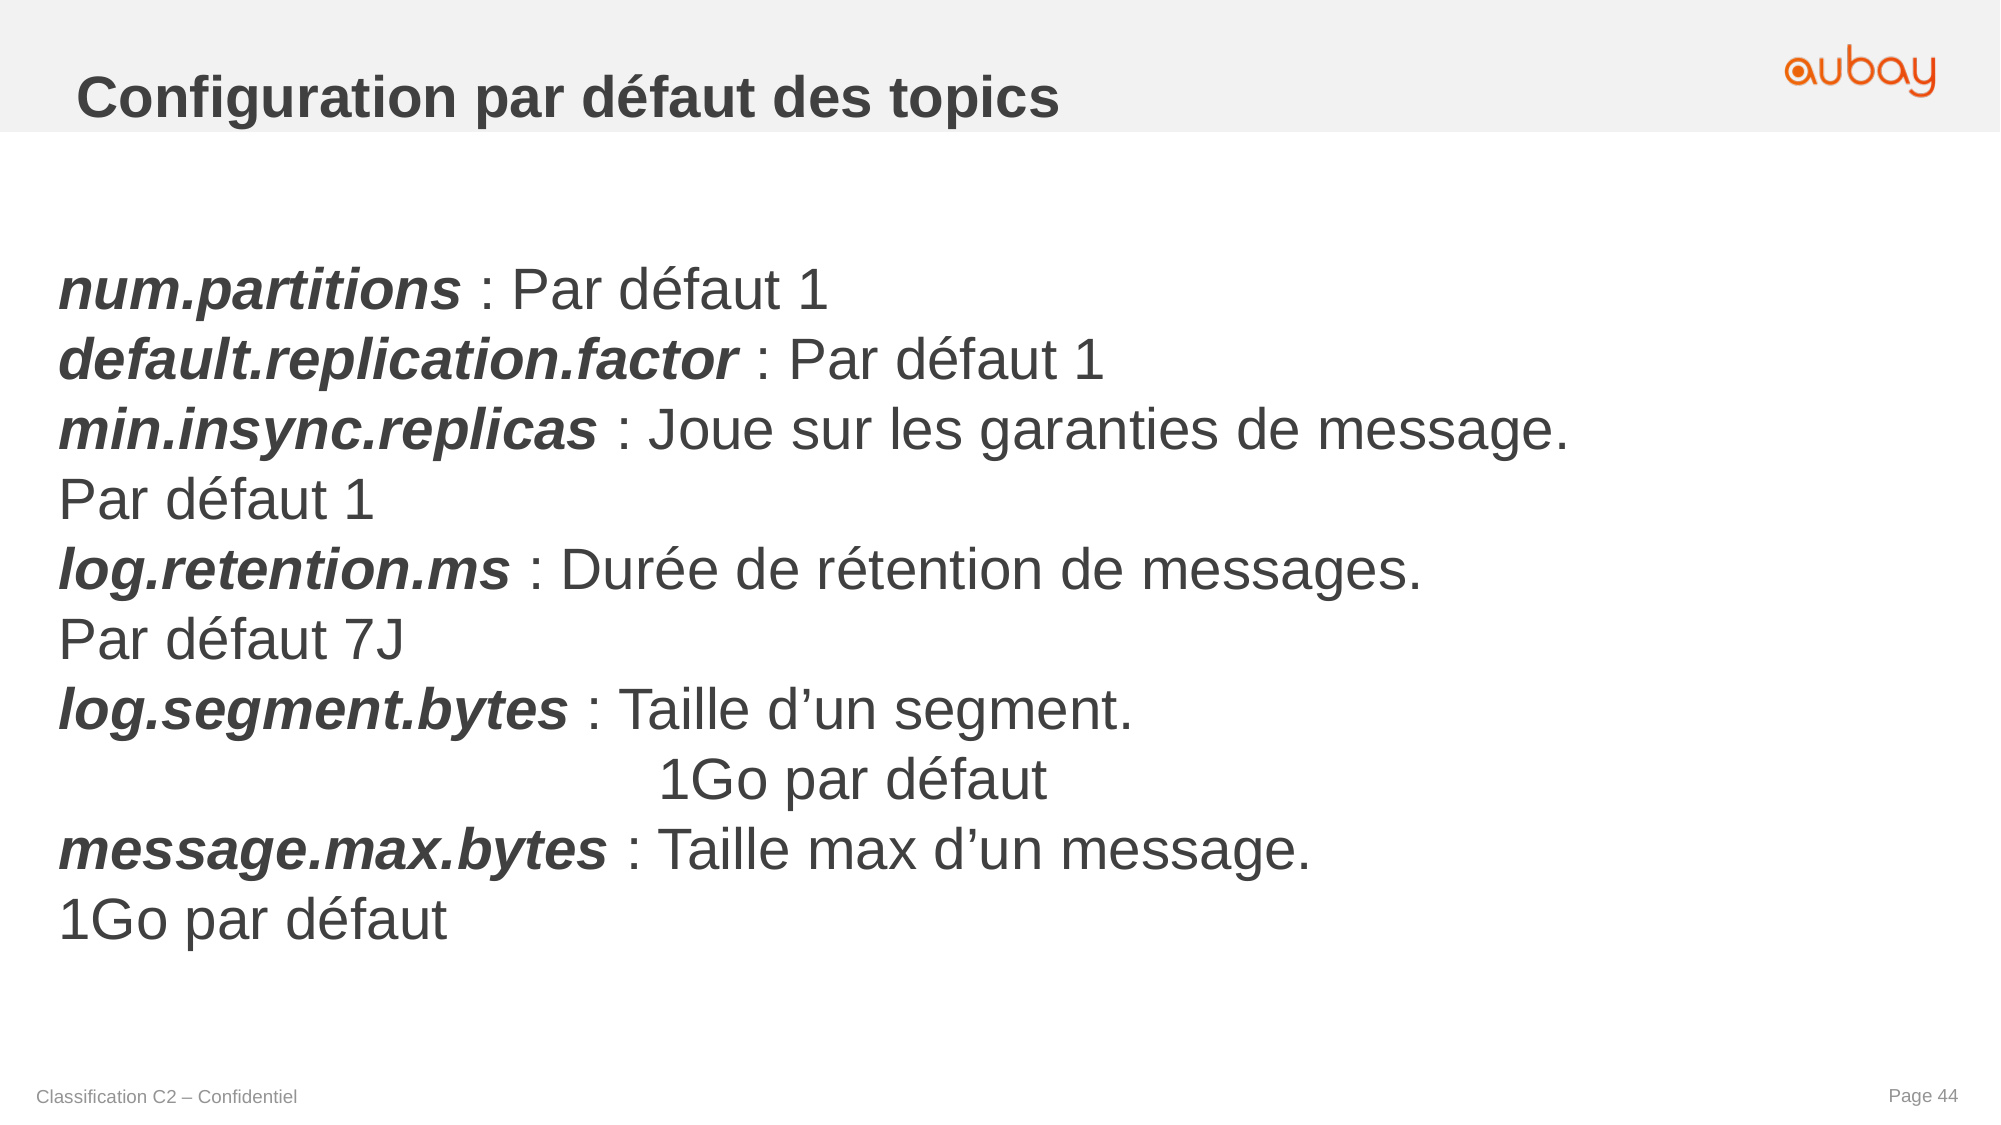

Configuration par défaut des topics

num.partitions : Par défaut 1
default.replication.factor : Par défaut 1
min.insync.replicas : Joue sur les garanties de message.
Par défaut 1
log.retention.ms : Durée de rétention de messages.
Par défaut 7J
log.segment.bytes : Taille d’un segment.
				1Go par défaut
message.max.bytes : Taille max d’un message.
1Go par défaut